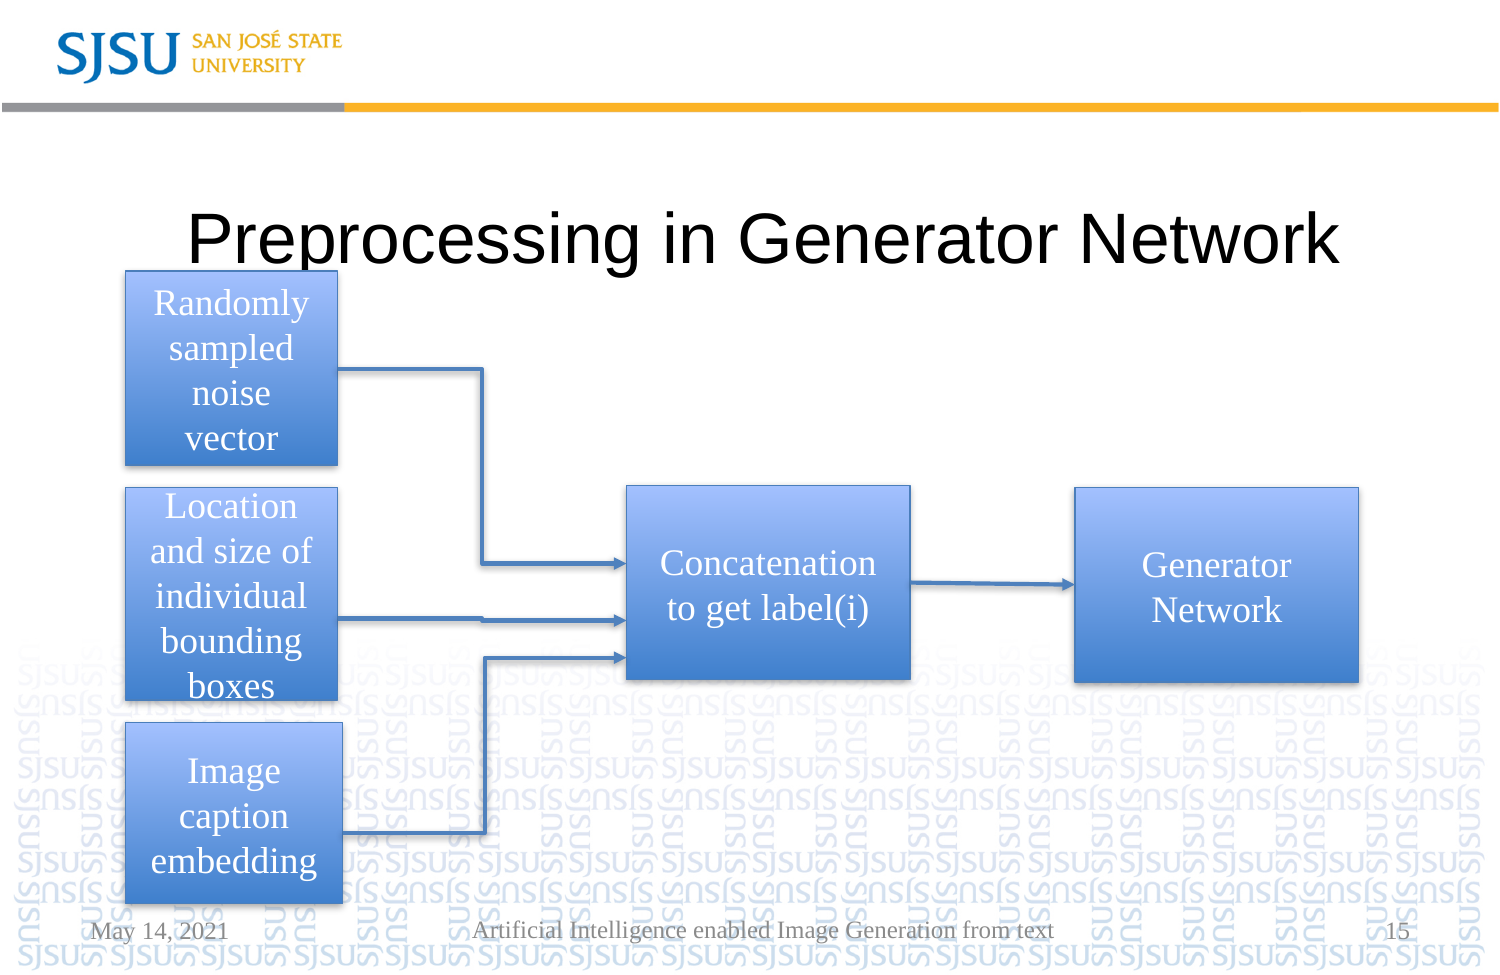

# Preprocessing in Generator Network

Randomly sampled noise vector
Concatenation to get label(i)
Location and size of individual bounding boxes
Generator Network
Image caption embedding
May 14, 2021
Artificial Intelligence enabled Image Generation from text
15